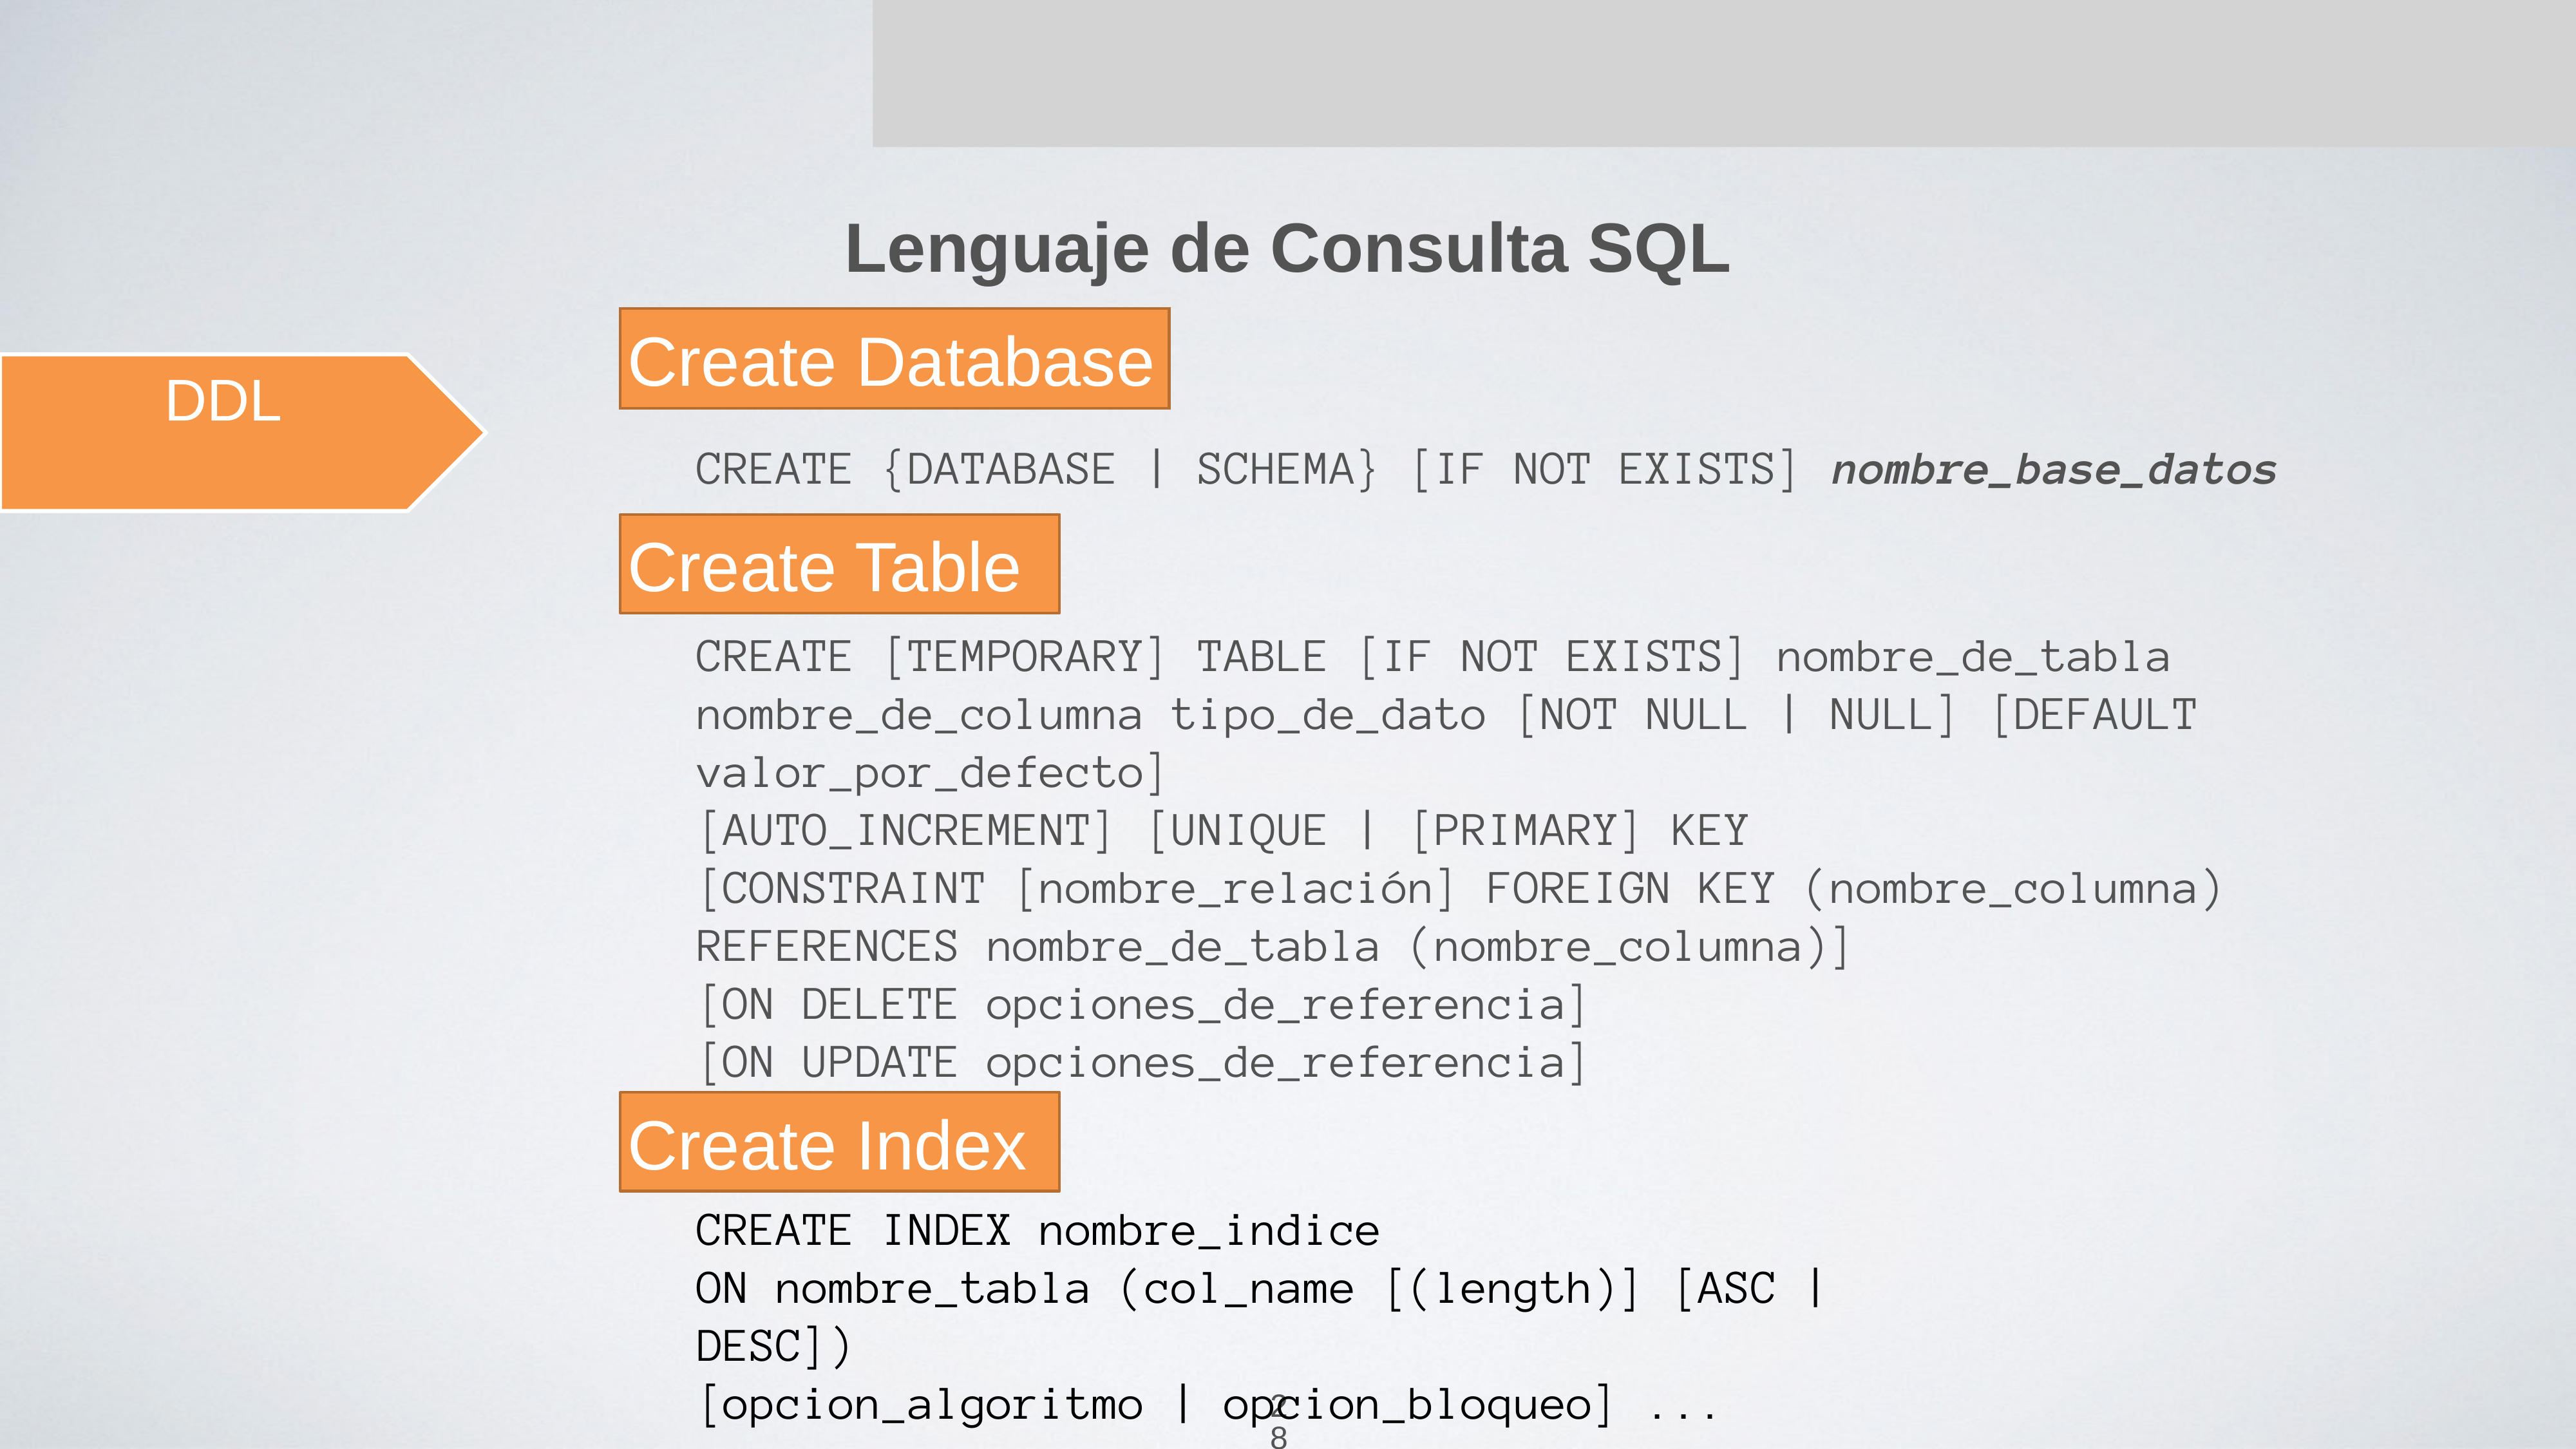

Lenguaje de Consulta SQL
Create Database
DDL

CREATE {DATABASE | SCHEMA} [IF NOT EXISTS] nombre_base_datos
Create Table
CREATE [TEMPORARY] TABLE [IF NOT EXISTS] nombre_de_tabla
nombre_de_columna tipo_de_dato [NOT NULL | NULL] [DEFAULT valor_por_defecto]
[AUTO_INCREMENT] [UNIQUE | [PRIMARY] KEY
[CONSTRAINT [nombre_relación] FOREIGN KEY (nombre_columna)
REFERENCES nombre_de_tabla (nombre_columna)]
[ON DELETE opciones_de_referencia]
[ON UPDATE opciones_de_referencia]
Create Index
CREATE INDEX nombre_indice
ON nombre_tabla (col_name [(length)] [ASC | DESC])
[opcion_algoritmo | opcion_bloqueo] ...
28